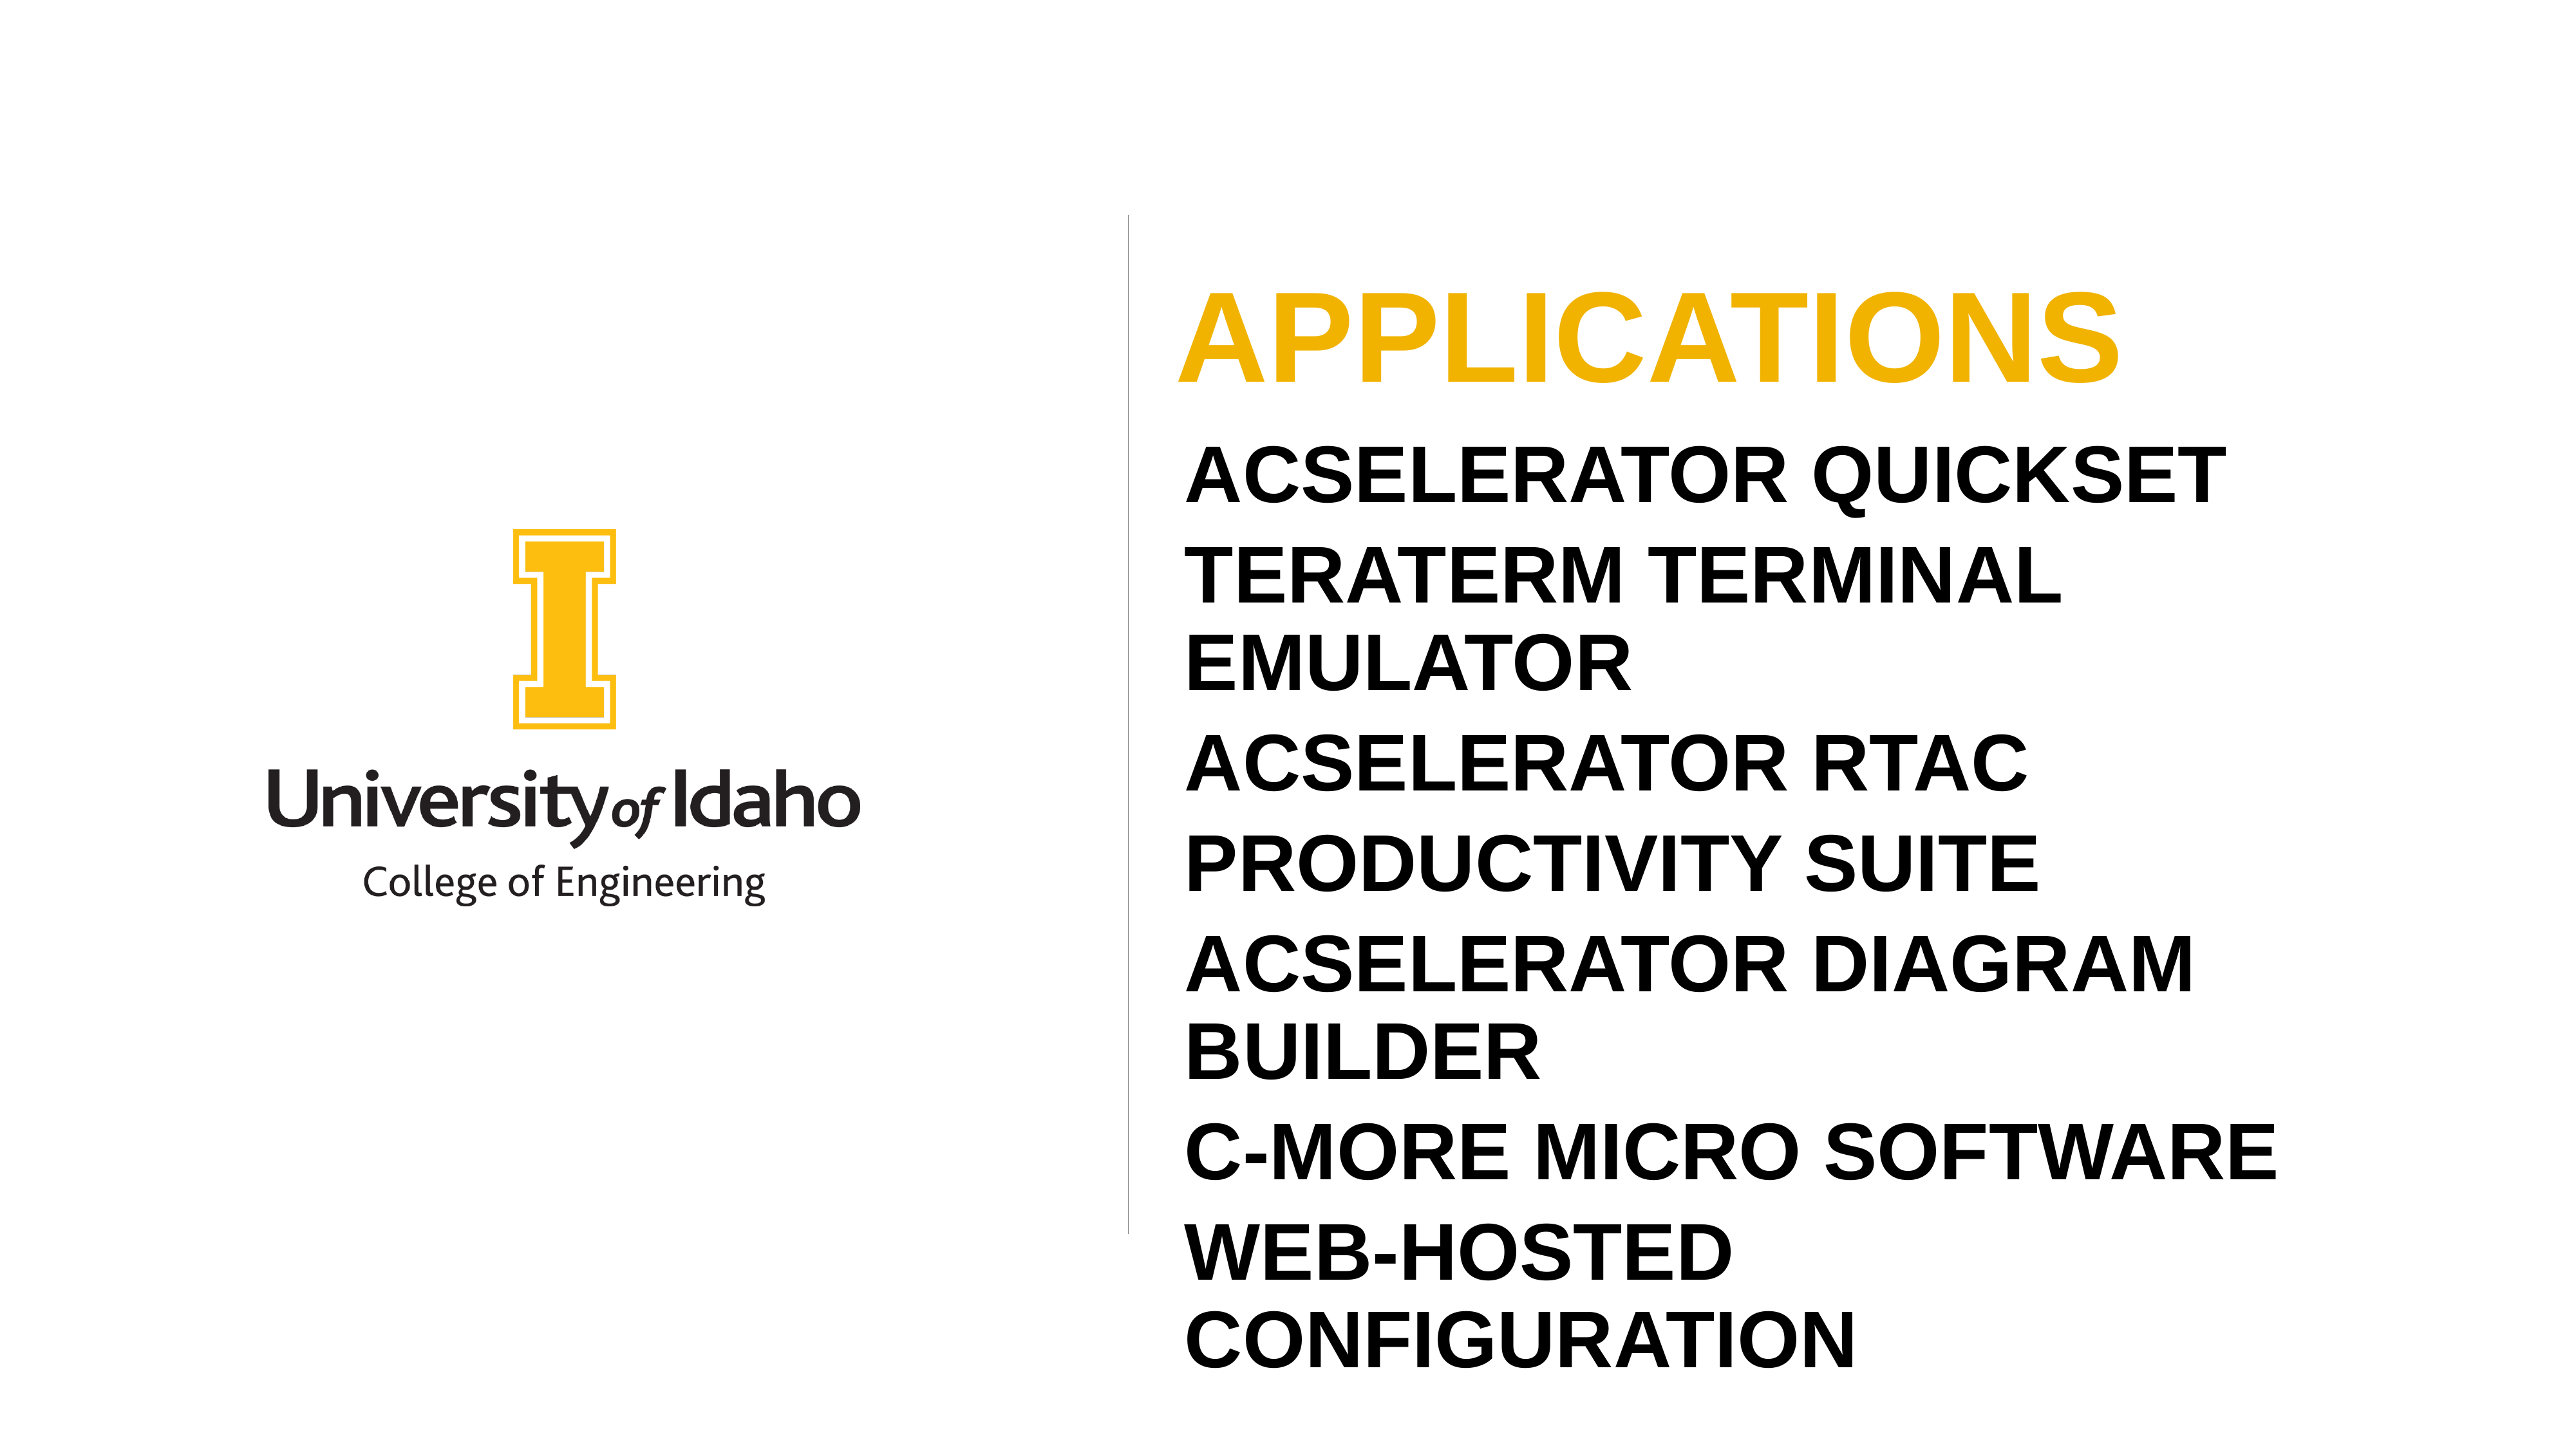

# Applications
ACSelerator Quickset
Teraterm terminal emulator
Acselerator rtac
Productivity suite
Acselerator diagram builder
C-more Micro software
Web-hosted configuration